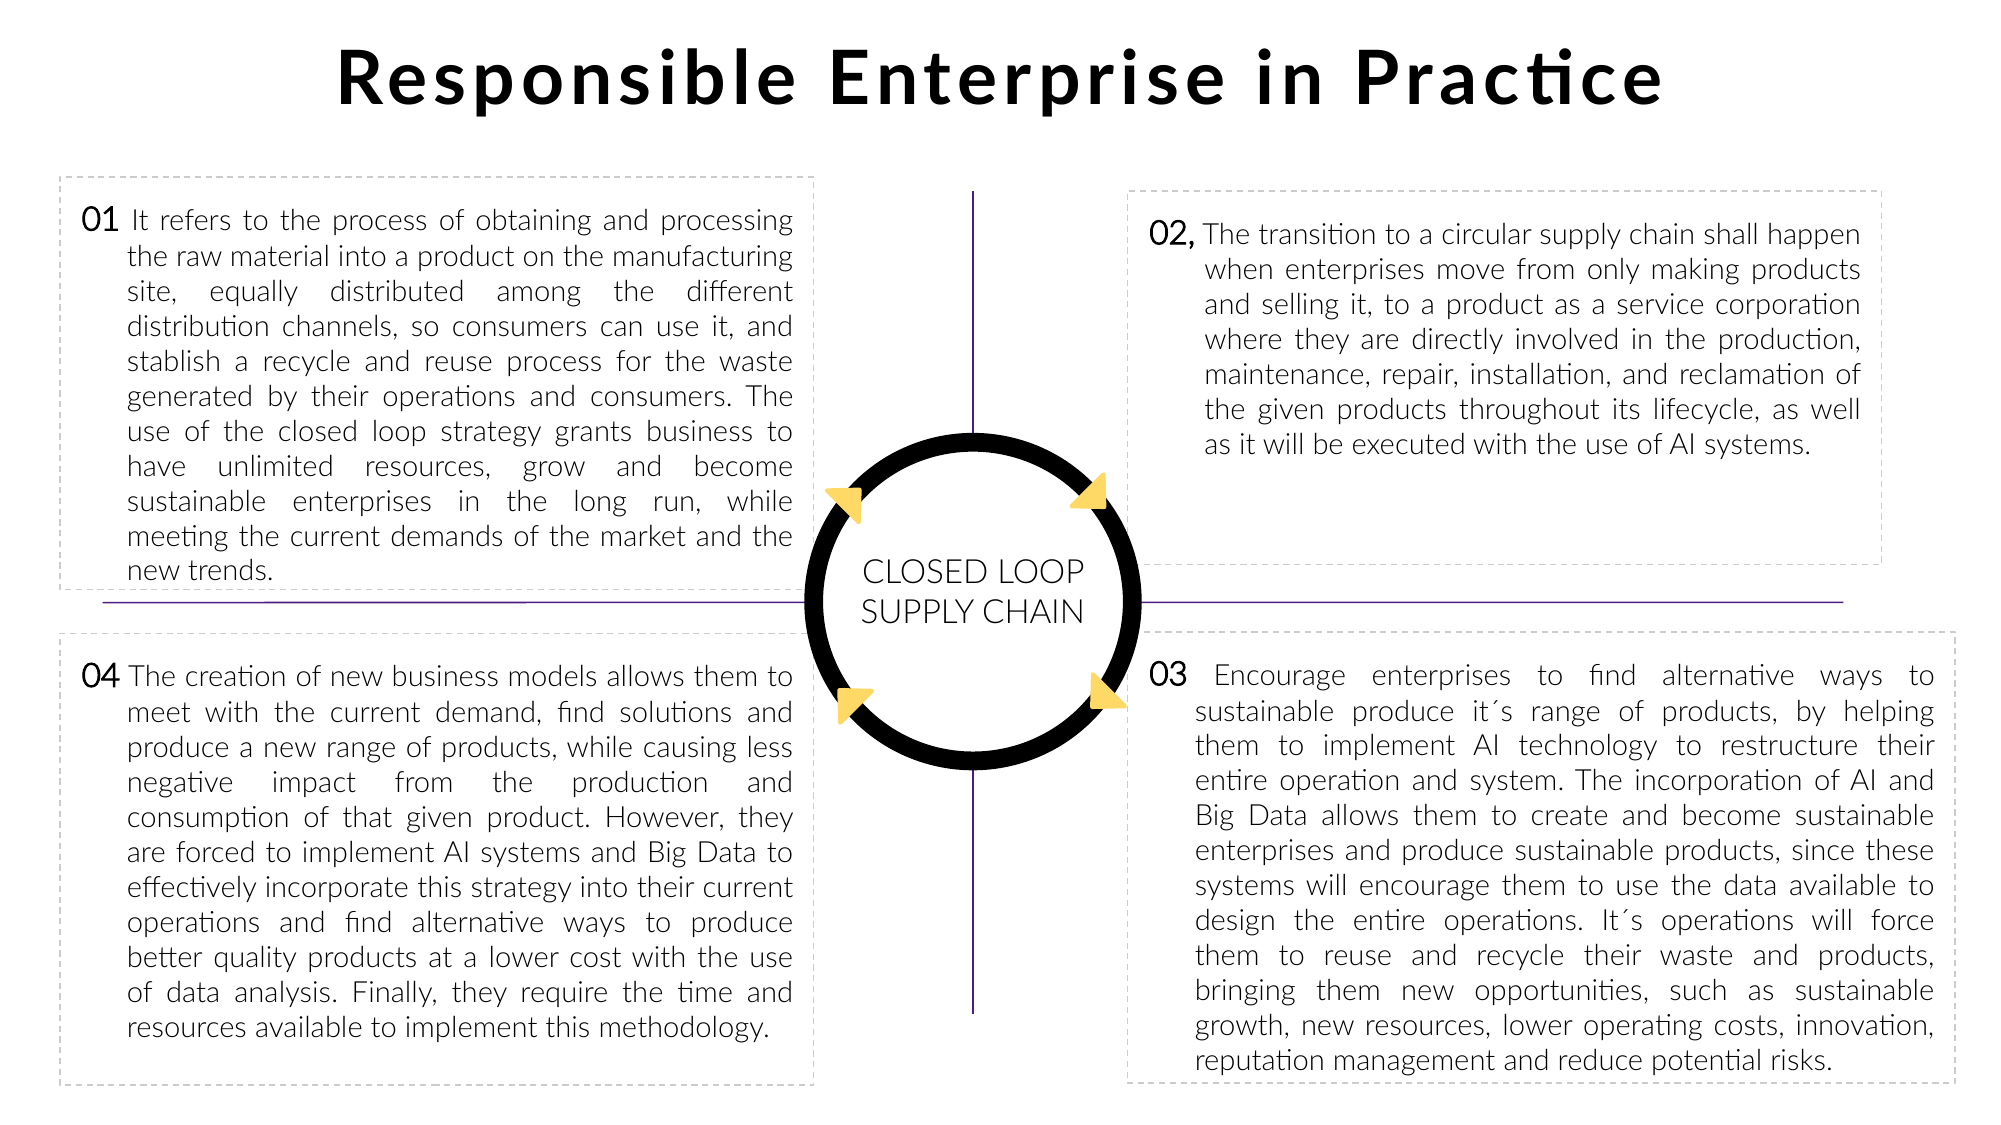

Responsible Enterprise in Practice
01 It refers to the process of obtaining and processing the raw material into a product on the manufacturing site, equally distributed among the different distribution channels, so consumers can use it, and stablish a recycle and reuse process for the waste generated by their operations and consumers. The use of the closed loop strategy grants business to have unlimited resources, grow and become sustainable enterprises in the long run, while meeting the current demands of the market and the new trends.
CLOSED LOOP SUPPLY CHAIN

02, The transition to a circular supply chain shall happen when enterprises move from only making products and selling it, to a product as a service corporation where they are directly involved in the production, maintenance, repair, installation, and reclamation of the given products throughout its lifecycle, as well as it will be executed with the use of AI systems.
03 Encourage enterprises to find alternative ways to sustainable produce it´s range of products, by helping them to implement AI technology to restructure their entire operation and system. The incorporation of AI and Big Data allows them to create and become sustainable enterprises and produce sustainable products, since these systems will encourage them to use the data available to design the entire operations. It´s operations will force them to reuse and recycle their waste and products, bringing them new opportunities, such as sustainable growth, new resources, lower operating costs, innovation, reputation management and reduce potential risks.
04 The creation of new business models allows them to meet with the current demand, find solutions and produce a new range of products, while causing less negative impact from the production and consumption of that given product. However, they are forced to implement AI systems and Big Data to effectively incorporate this strategy into their current operations and find alternative ways to produce better quality products at a lower cost with the use of data analysis. Finally, they require the time and resources available to implement this methodology.